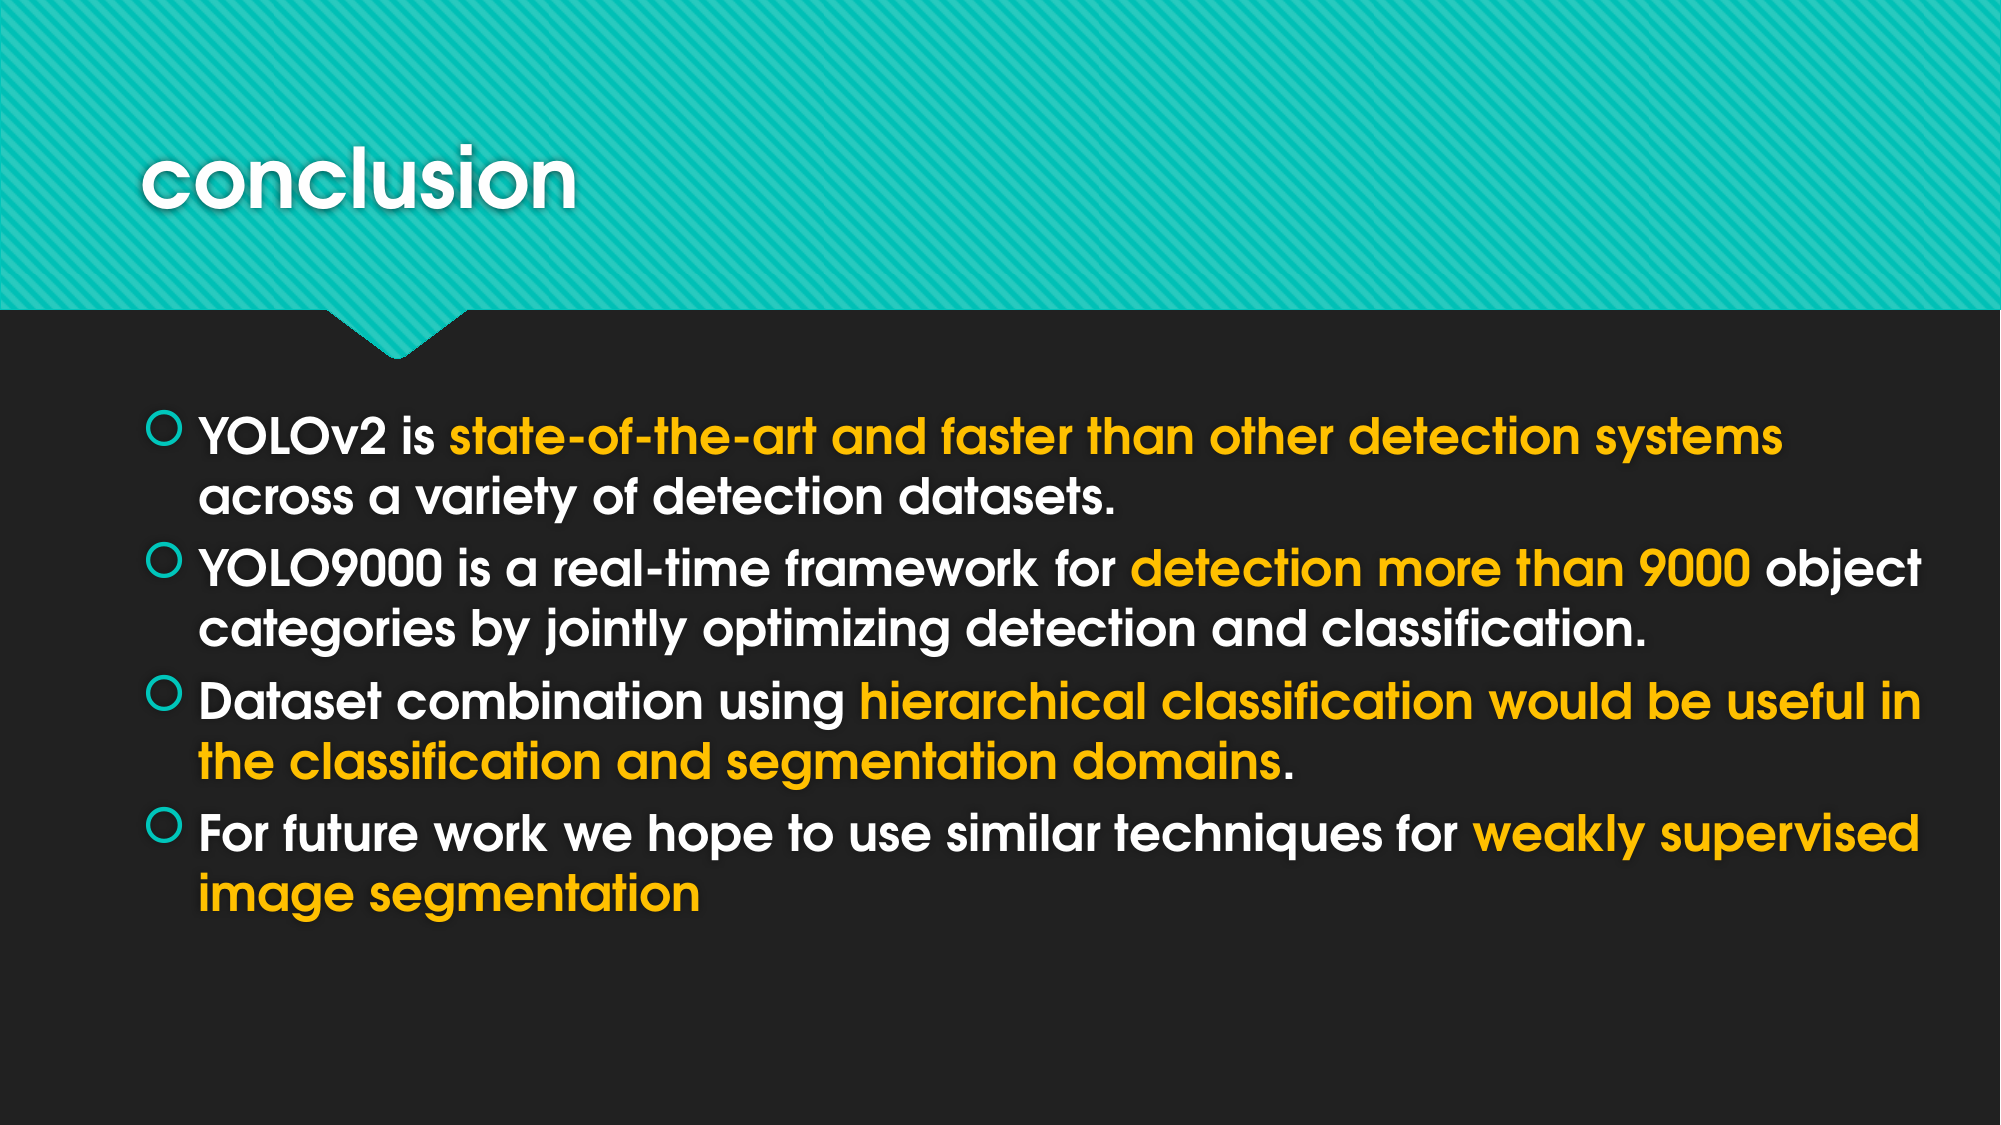

# conclusion
YOLOv2 is state-of-the-art and faster than other detection systems across a variety of detection datasets.
YOLO9000 is a real-time framework for detection more than 9000 object categories by jointly optimizing detection and classification.
Dataset combination using hierarchical classification would be useful in the classification and segmentation domains.
For future work we hope to use similar techniques for weakly supervised image segmentation